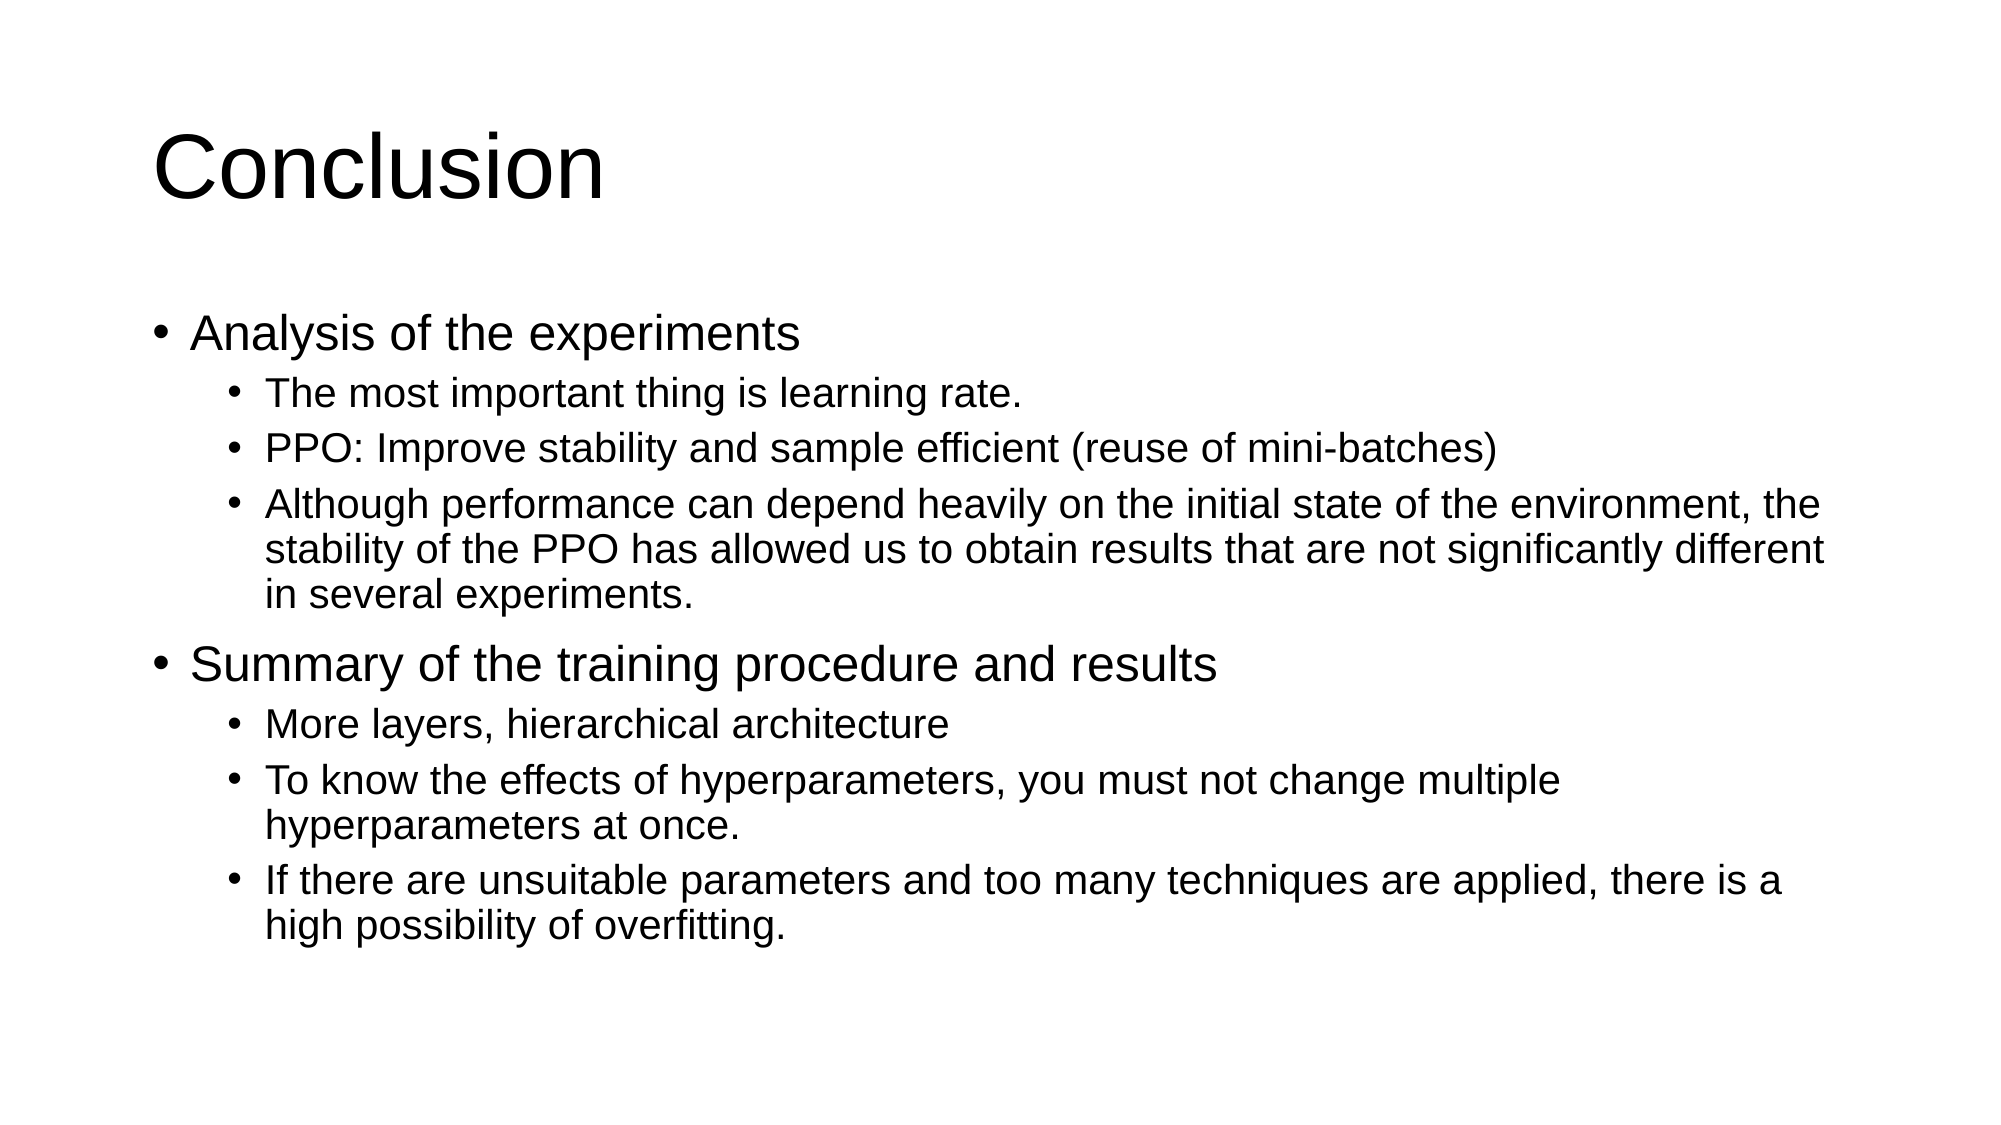

# Conclusion
Analysis of the experiments
The most important thing is learning rate.
PPO: Improve stability and sample efficient (reuse of mini-batches)
Although performance can depend heavily on the initial state of the environment, the stability of the PPO has allowed us to obtain results that are not significantly different in several experiments.
Summary of the training procedure and results
More layers, hierarchical architecture
To know the effects of hyperparameters, you must not change multiple hyperparameters at once.
If there are unsuitable parameters and too many techniques are applied, there is a high possibility of overfitting.